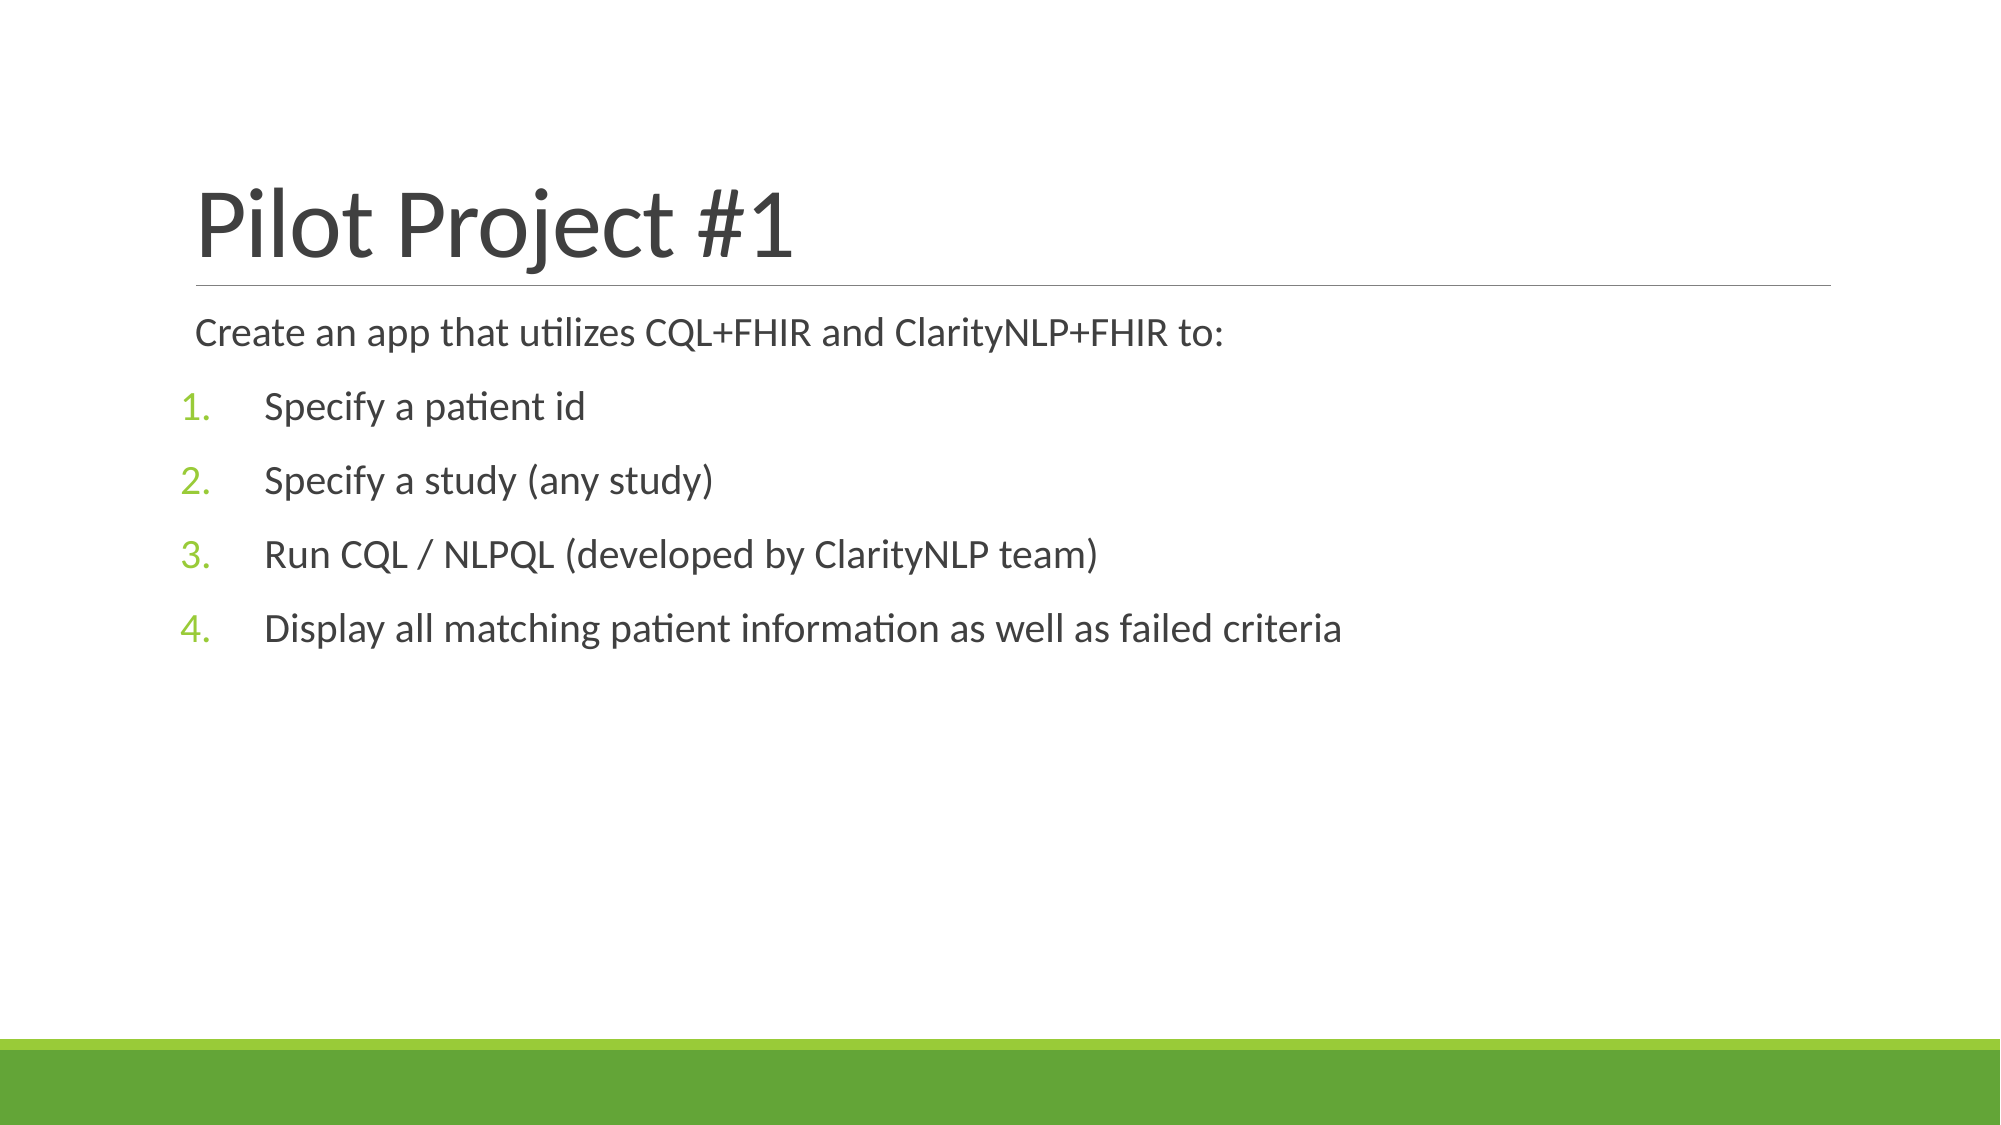

# Pilot Project #1
Create an app that utilizes CQL+FHIR and ClarityNLP+FHIR to:
Specify a patient id
Specify a study (any study)
Run CQL / NLPQL (developed by ClarityNLP team)
Display all matching patient information as well as failed criteria